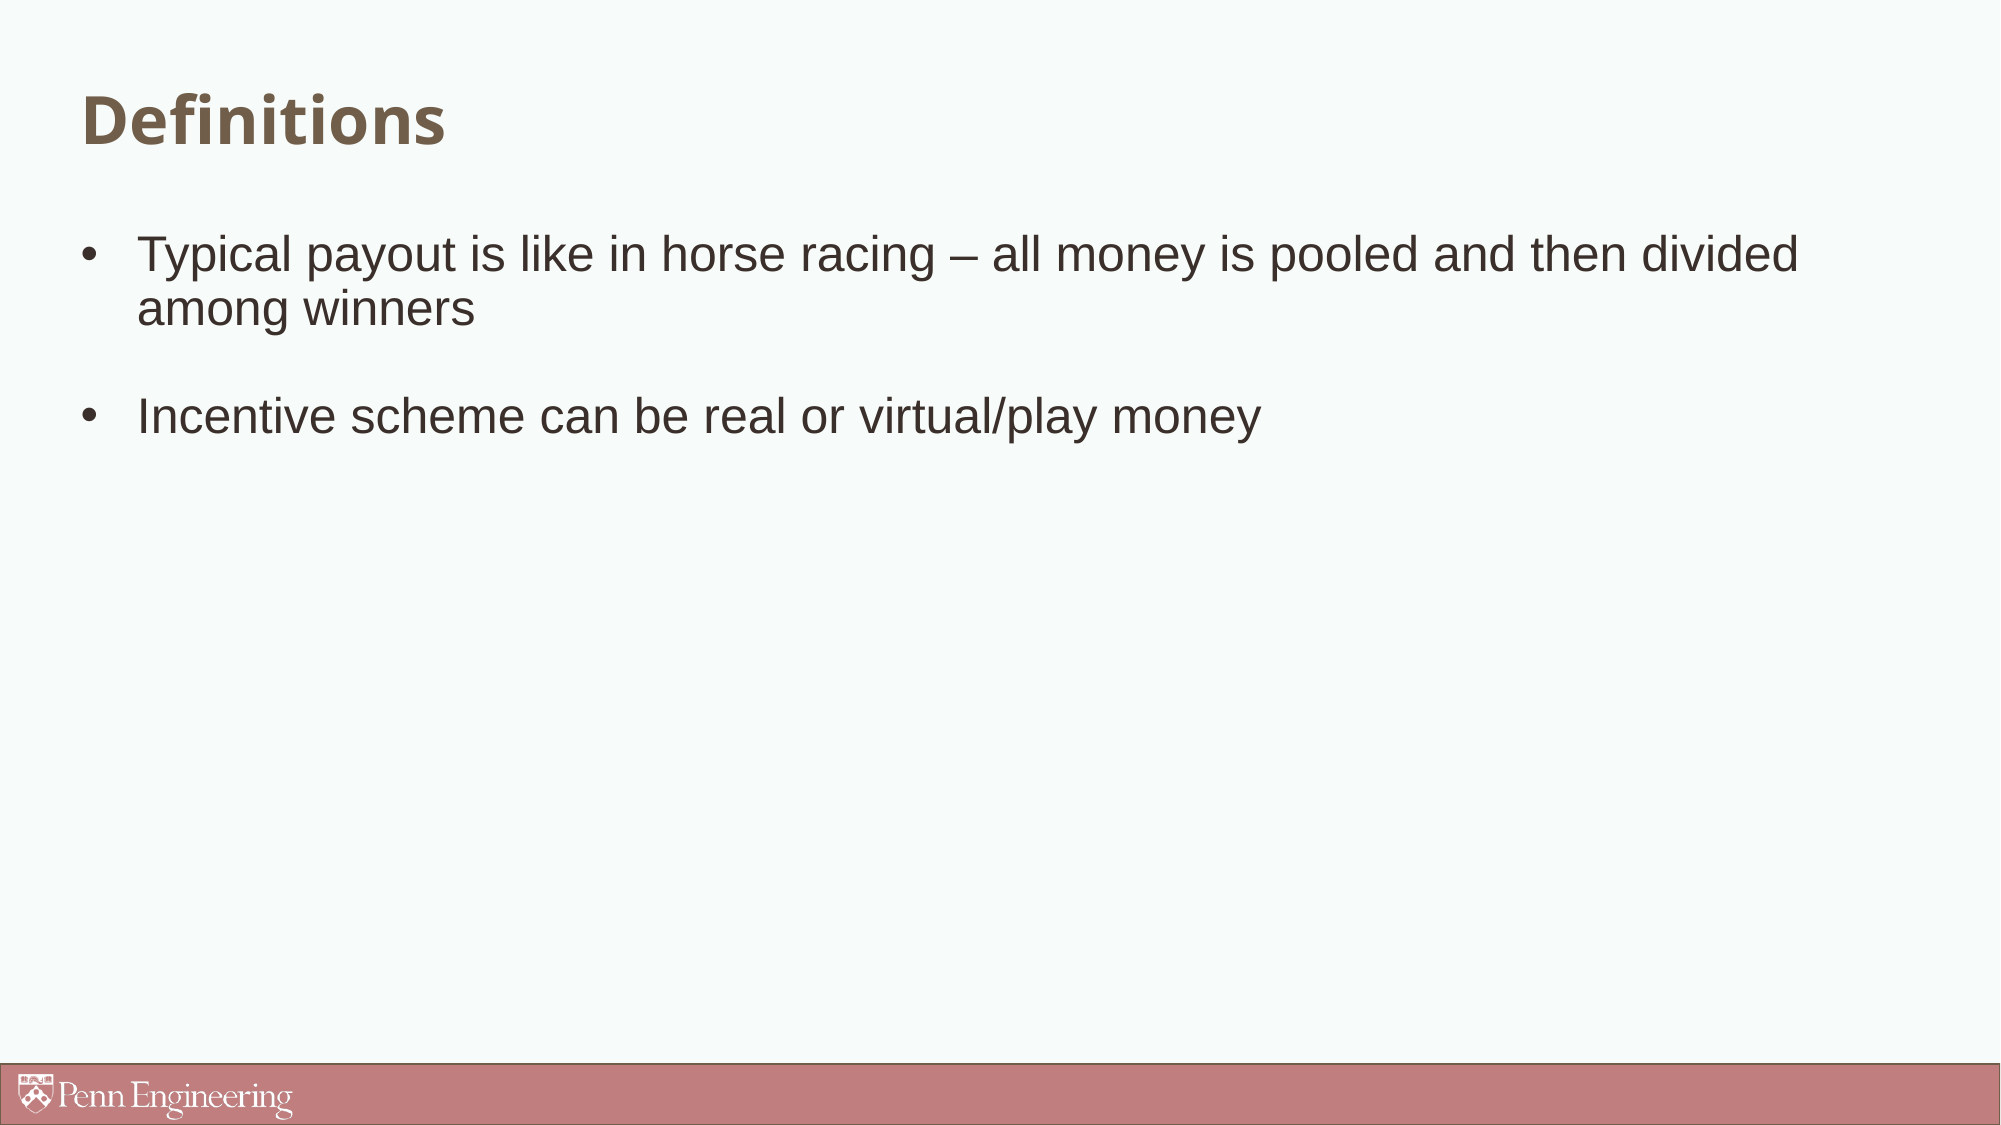

# Definitions
Typical payout is like in horse racing – all money is pooled and then divided among winners

Incentive scheme can be real or virtual/play money